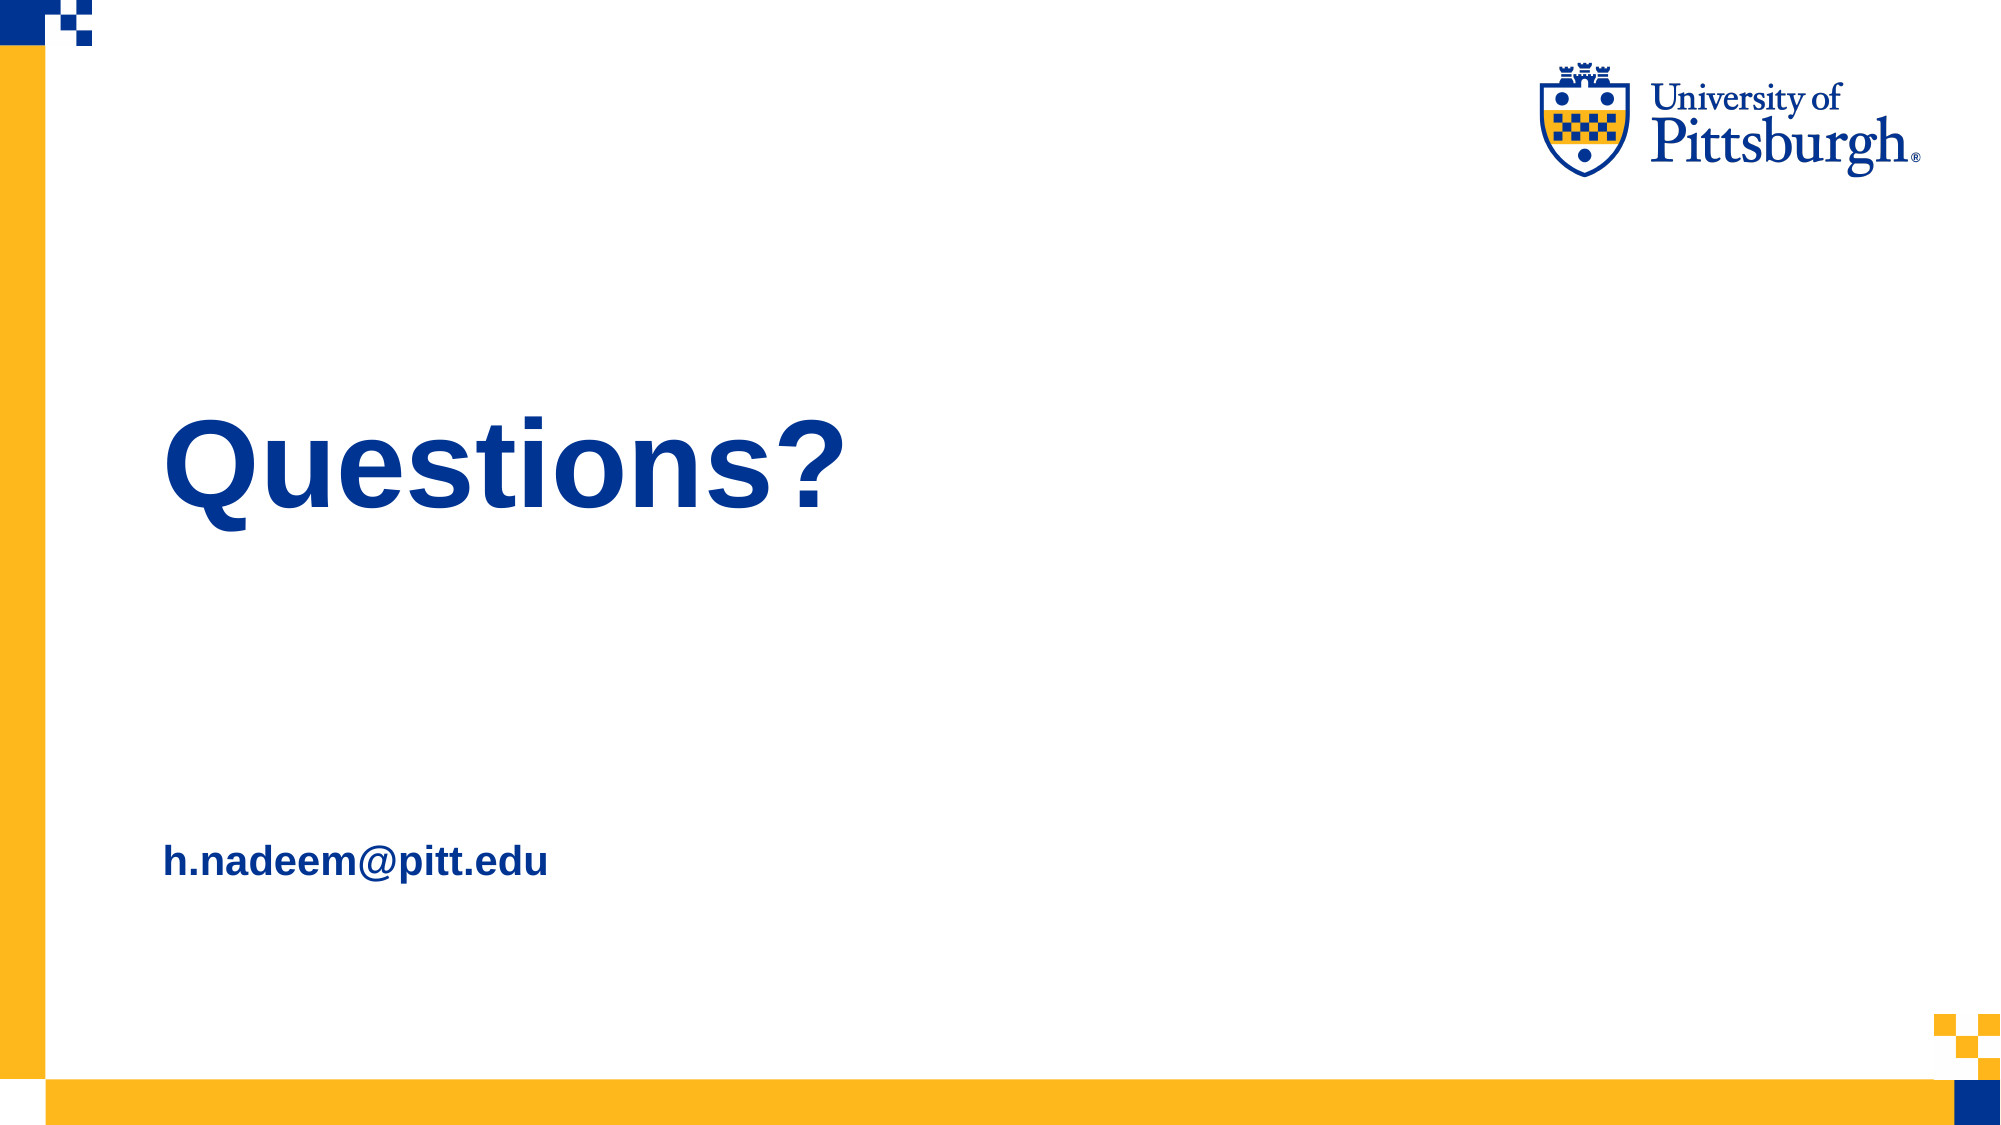

Slide Title for Accessibility 21

Questions?
h.nadeem@pitt.edu